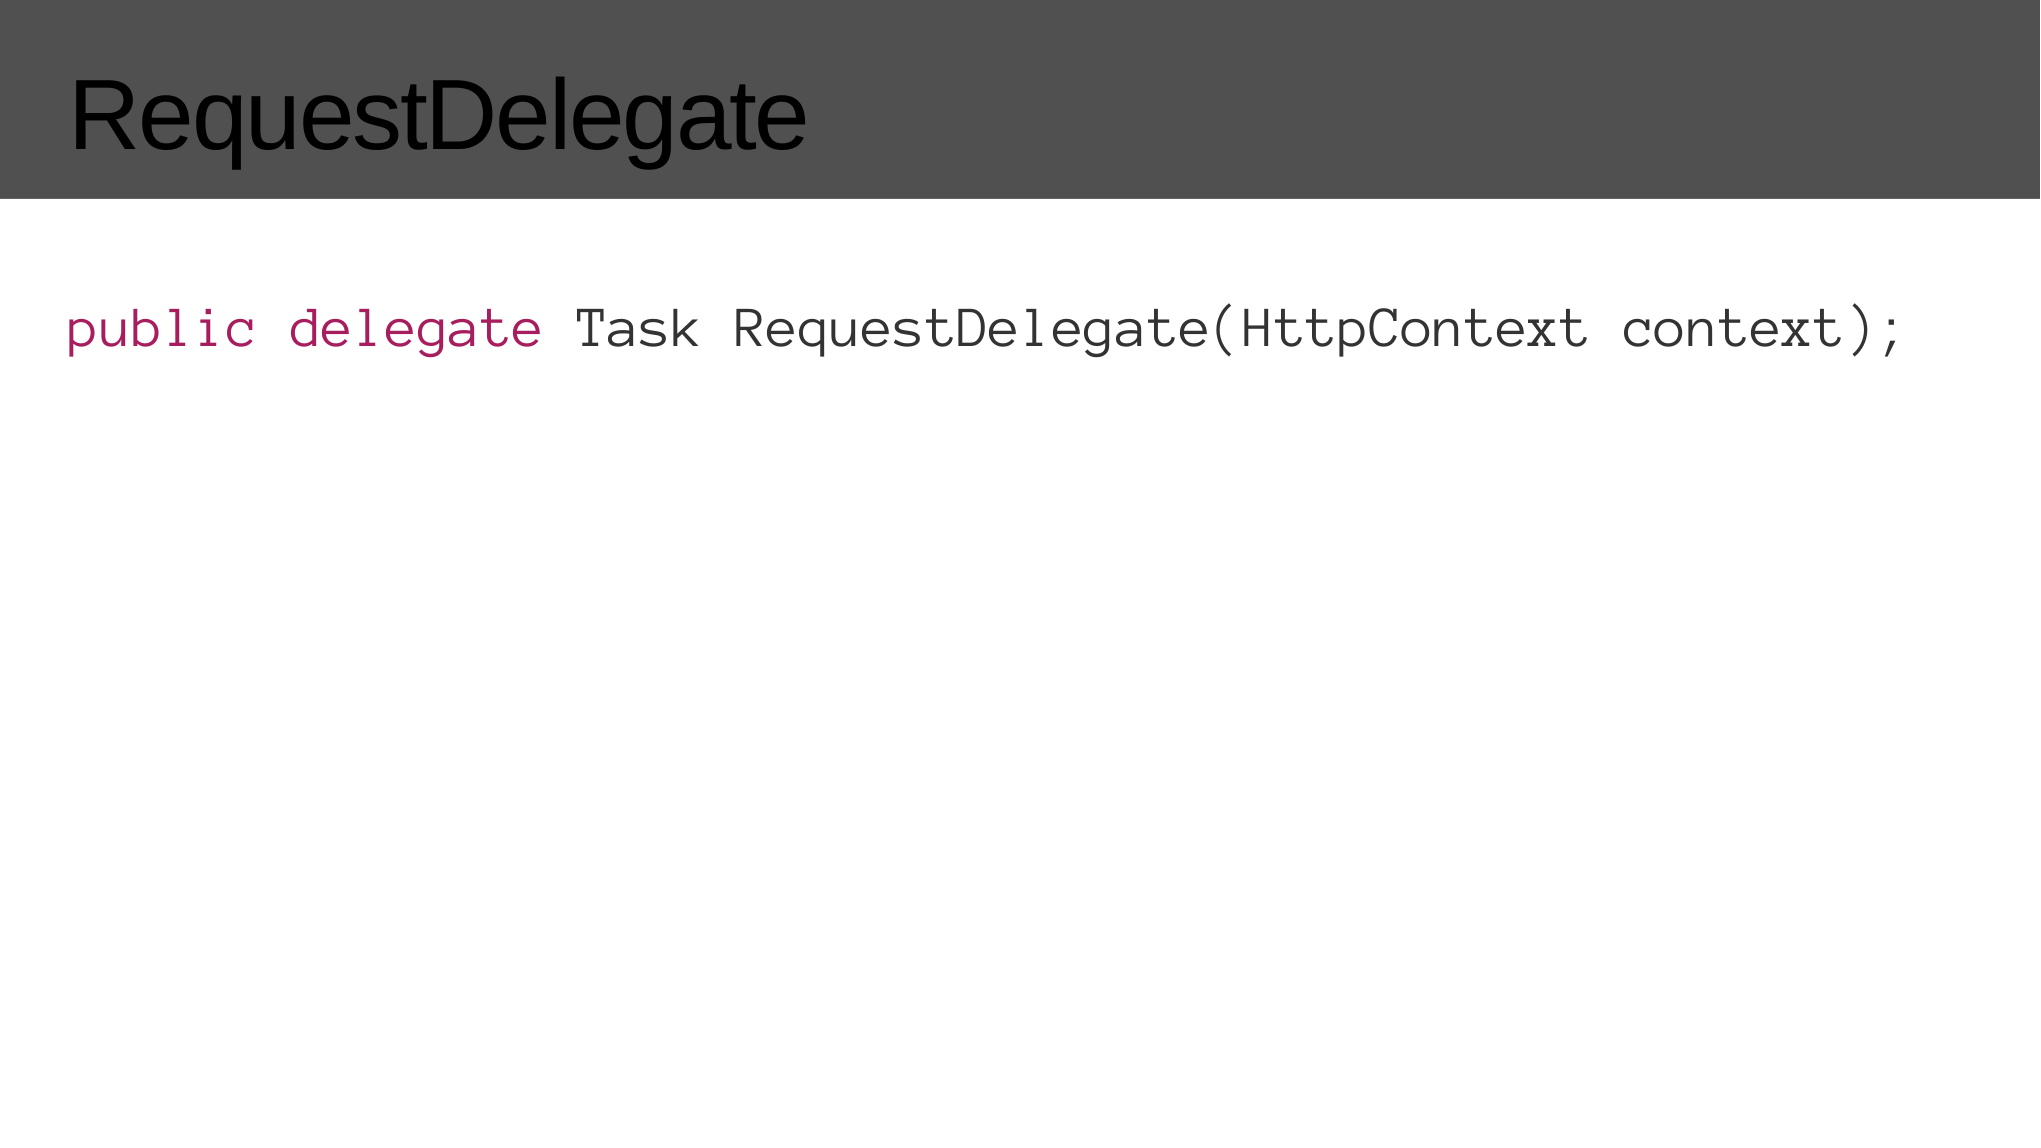

# RequestDelegate

public delegate Task RequestDelegate(HttpContext context);